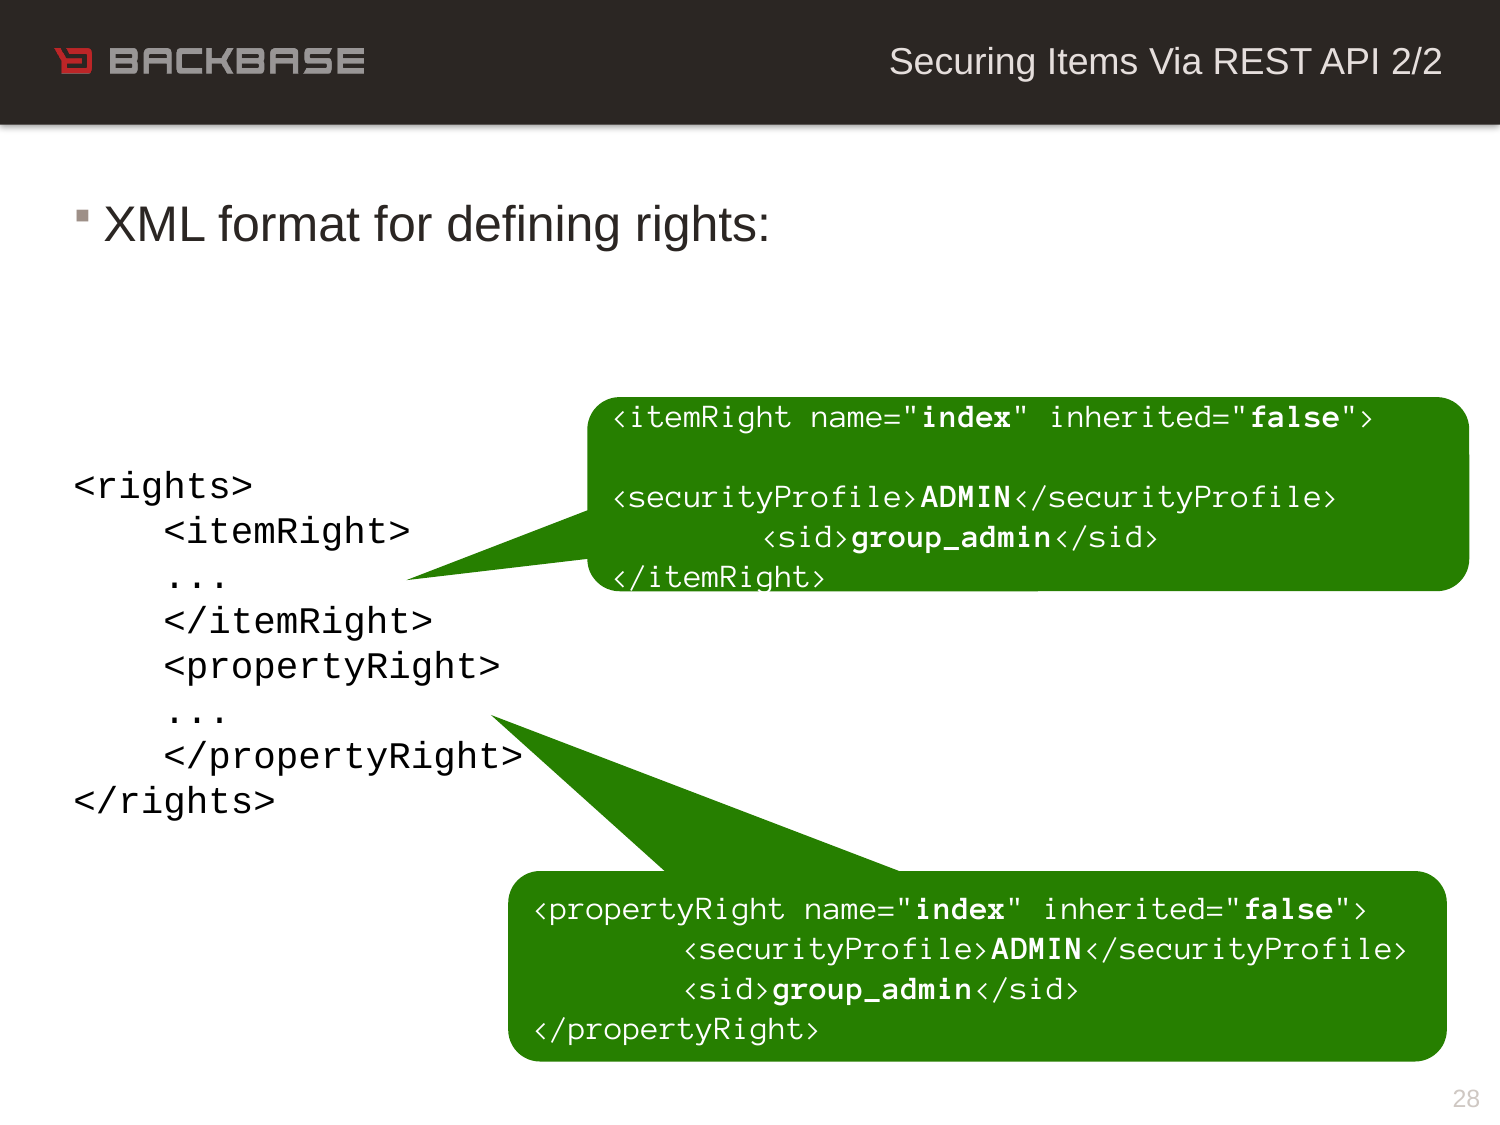

Securing Items Via REST API 2/2
XML format for defining rights:

<rights>
    <itemRight>
    ...
    </itemRight>
    <propertyRight>
    ...
    </propertyRight>
</rights>

<itemRight name="index" inherited="false"> 	<securityProfile>ADMIN</securityProfile>
	<sid>group_admin</sid>
</itemRight>
<propertyRight name="index" inherited="false">
	<securityProfile>ADMIN</securityProfile>
	<sid>group_admin</sid>
</propertyRight>
28